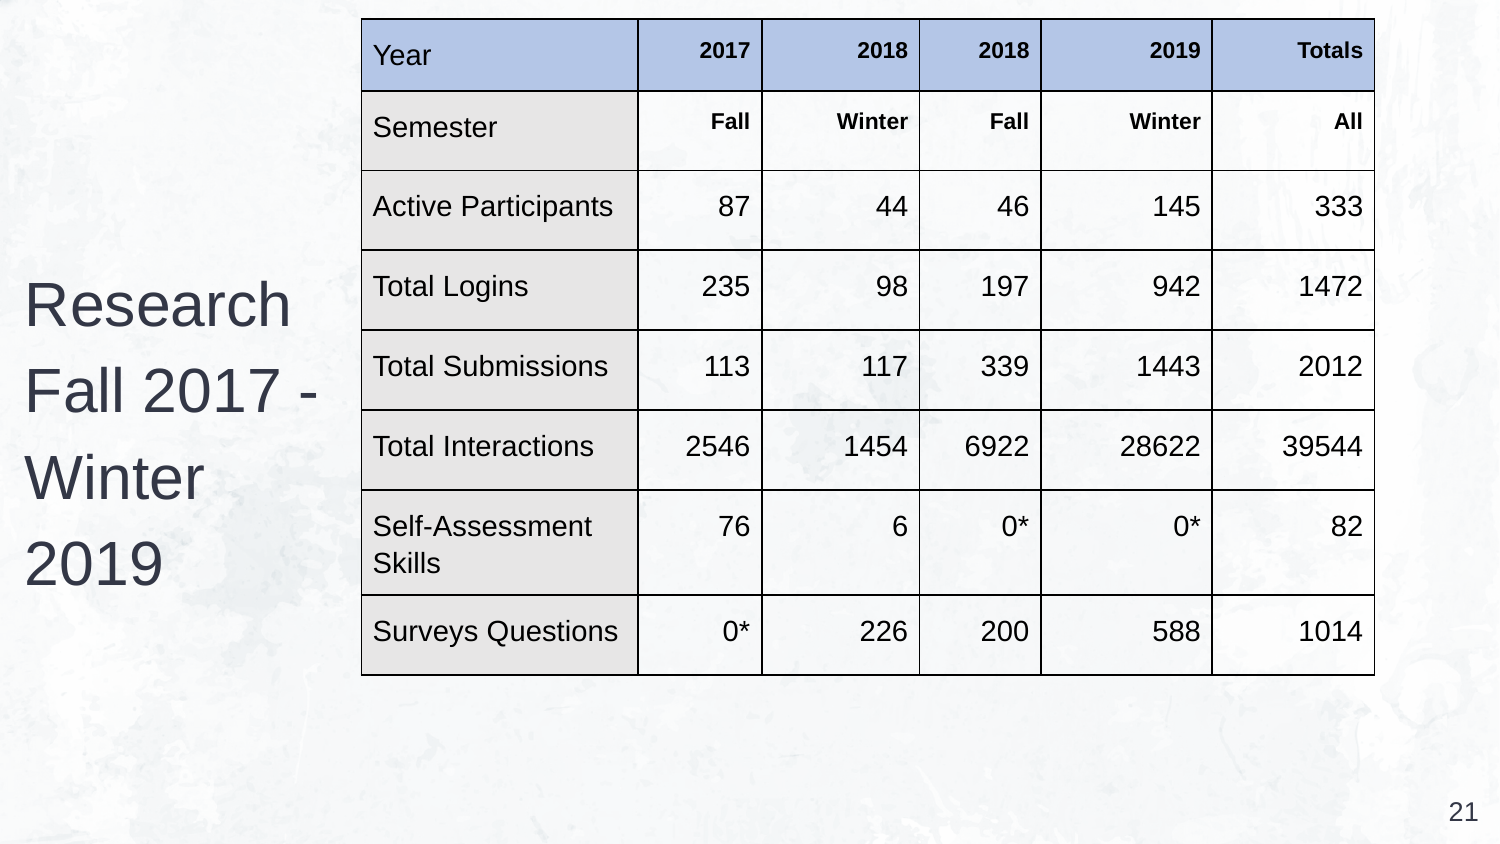

| Year | 2017 | 2018 | 2018 | 2019 | Totals |
| --- | --- | --- | --- | --- | --- |
| Semester | Fall | Winter | Fall | Winter | All |
| Active Participants | 87 | 44 | 46 | 145 | 333 |
| Total Logins | 235 | 98 | 197 | 942 | 1472 |
| Total Submissions | 113 | 117 | 339 | 1443 | 2012 |
| Total Interactions | 2546 | 1454 | 6922 | 28622 | 39544 |
| Self-Assessment Skills | 76 | 6 | 0\* | 0\* | 82 |
| Surveys Questions | 0\* | 226 | 200 | 588 | 1014 |
Research
Fall 2017 -
Winter 2019
21